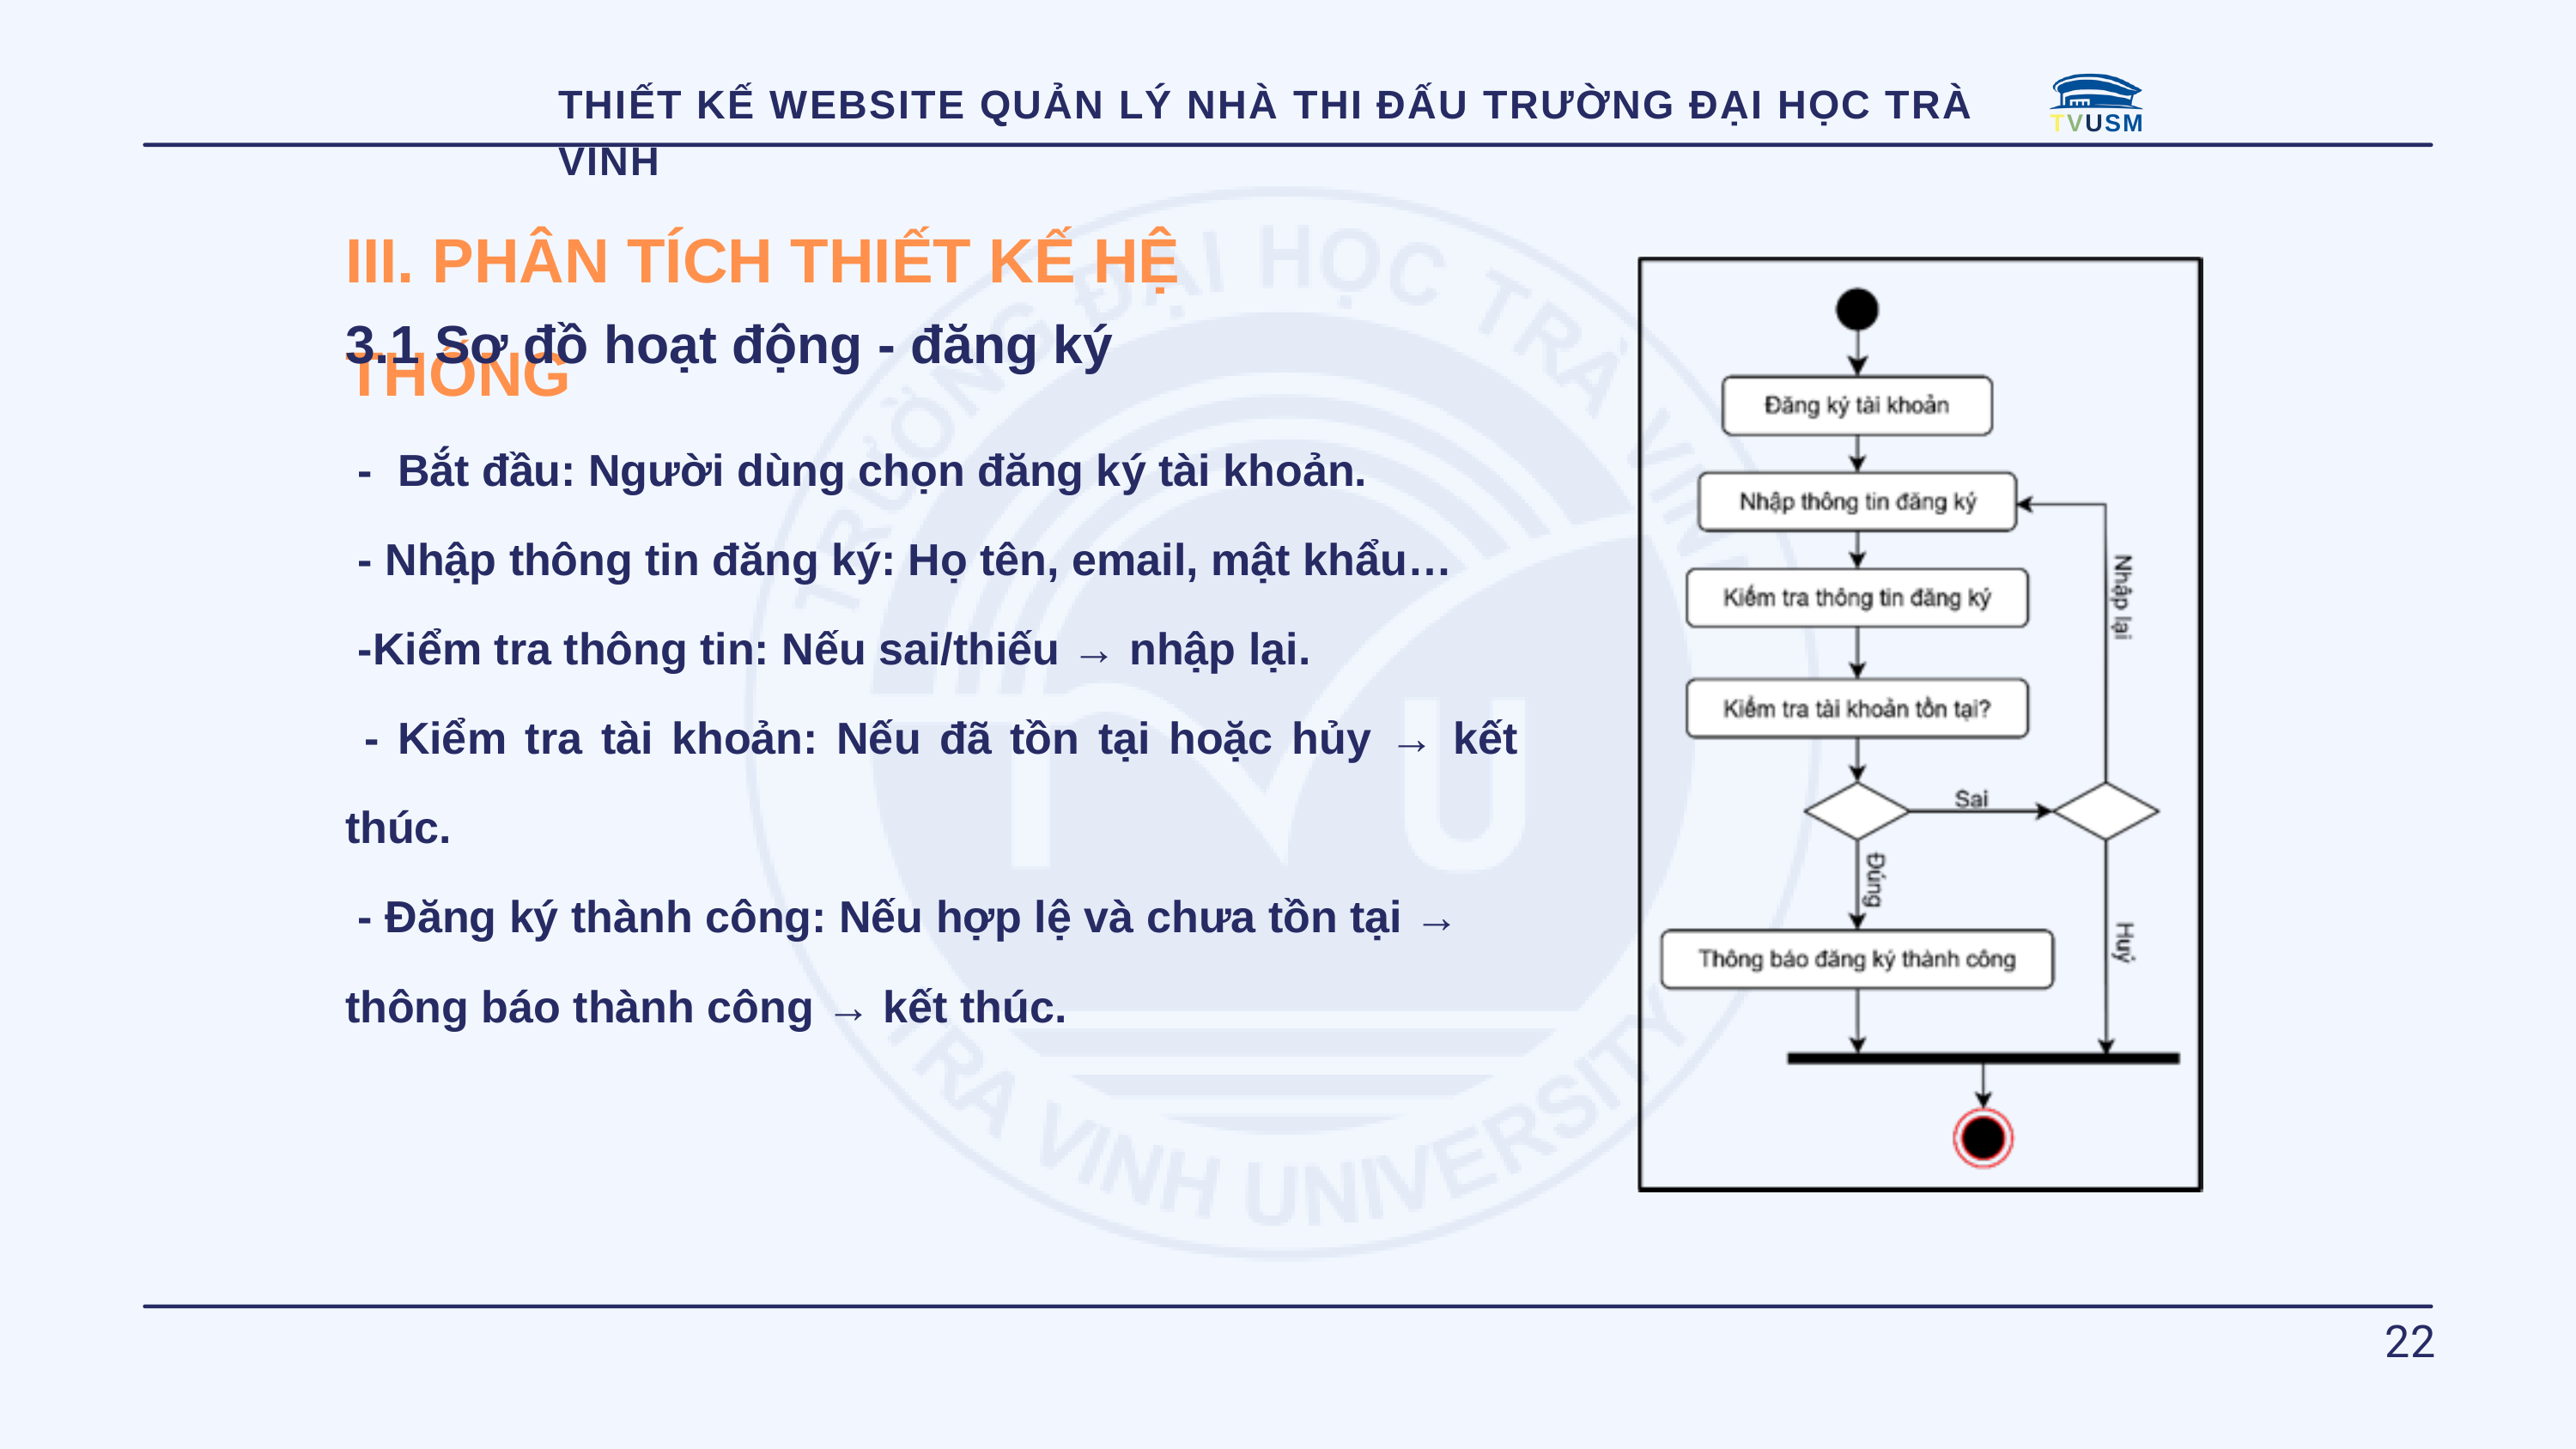

TVUSM
THIẾT KẾ WEBSITE QUẢN LÝ NHÀ THI ĐẤU TRƯỜNG ĐẠI HỌC TRÀ VINH

III. PHÂN TÍCH THIẾT KẾ HỆ THỐNG

3.1 Sơ đồ hoạt động - đăng ký
 -  Bắt đầu: Người dùng chọn đăng ký tài khoản.
 - Nhập thông tin đăng ký: Họ tên, email, mật khẩu…
 -Kiểm tra thông tin: Nếu sai/thiếu → nhập lại.
 - Kiểm tra tài khoản: Nếu đã tồn tại hoặc hủy → kết thúc.
 - Đăng ký thành công: Nếu hợp lệ và chưa tồn tại →
thông báo thành công → kết thúc.

22